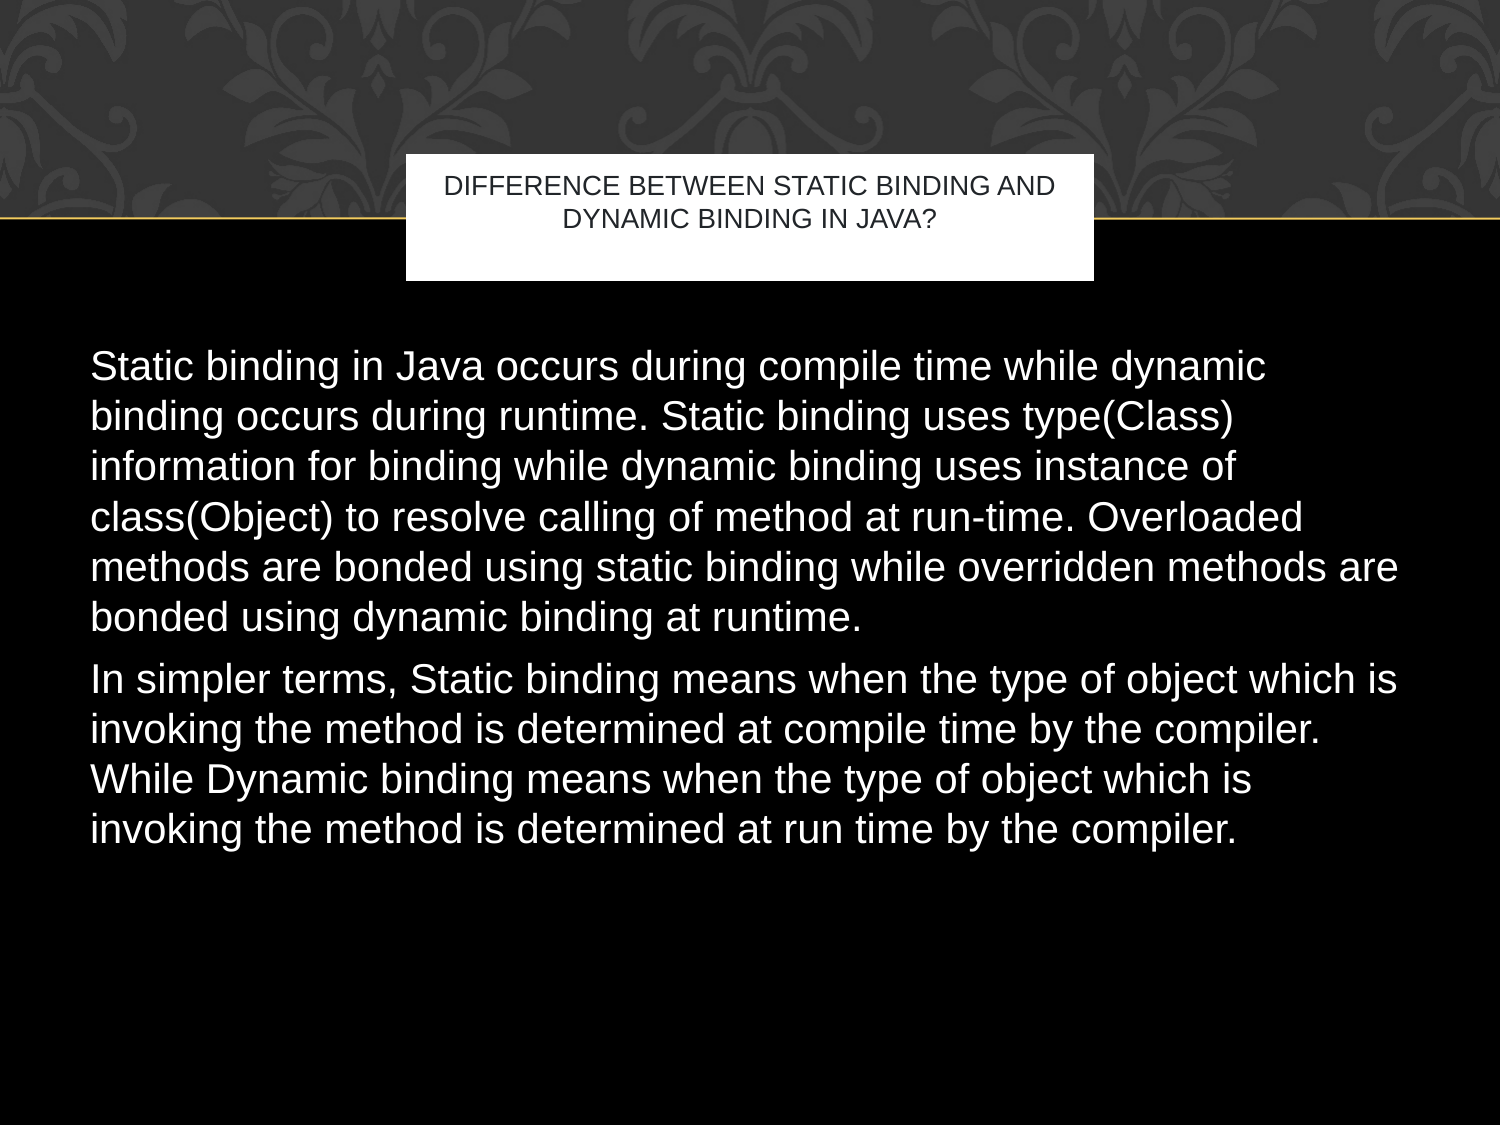

# DIFFERENCE BETWEEN STATIC BINDING AND DYNAMIC BINDING IN JAVA?
Static binding in Java occurs during compile time while dynamic binding occurs during runtime. Static binding uses type(Class) information for binding while dynamic binding uses instance of class(Object) to resolve calling of method at run-time. Overloaded methods are bonded using static binding while overridden methods are bonded using dynamic binding at runtime.
In simpler terms, Static binding means when the type of object which is invoking the method is determined at compile time by the compiler. While Dynamic binding means when the type of object which is invoking the method is determined at run time by the compiler.